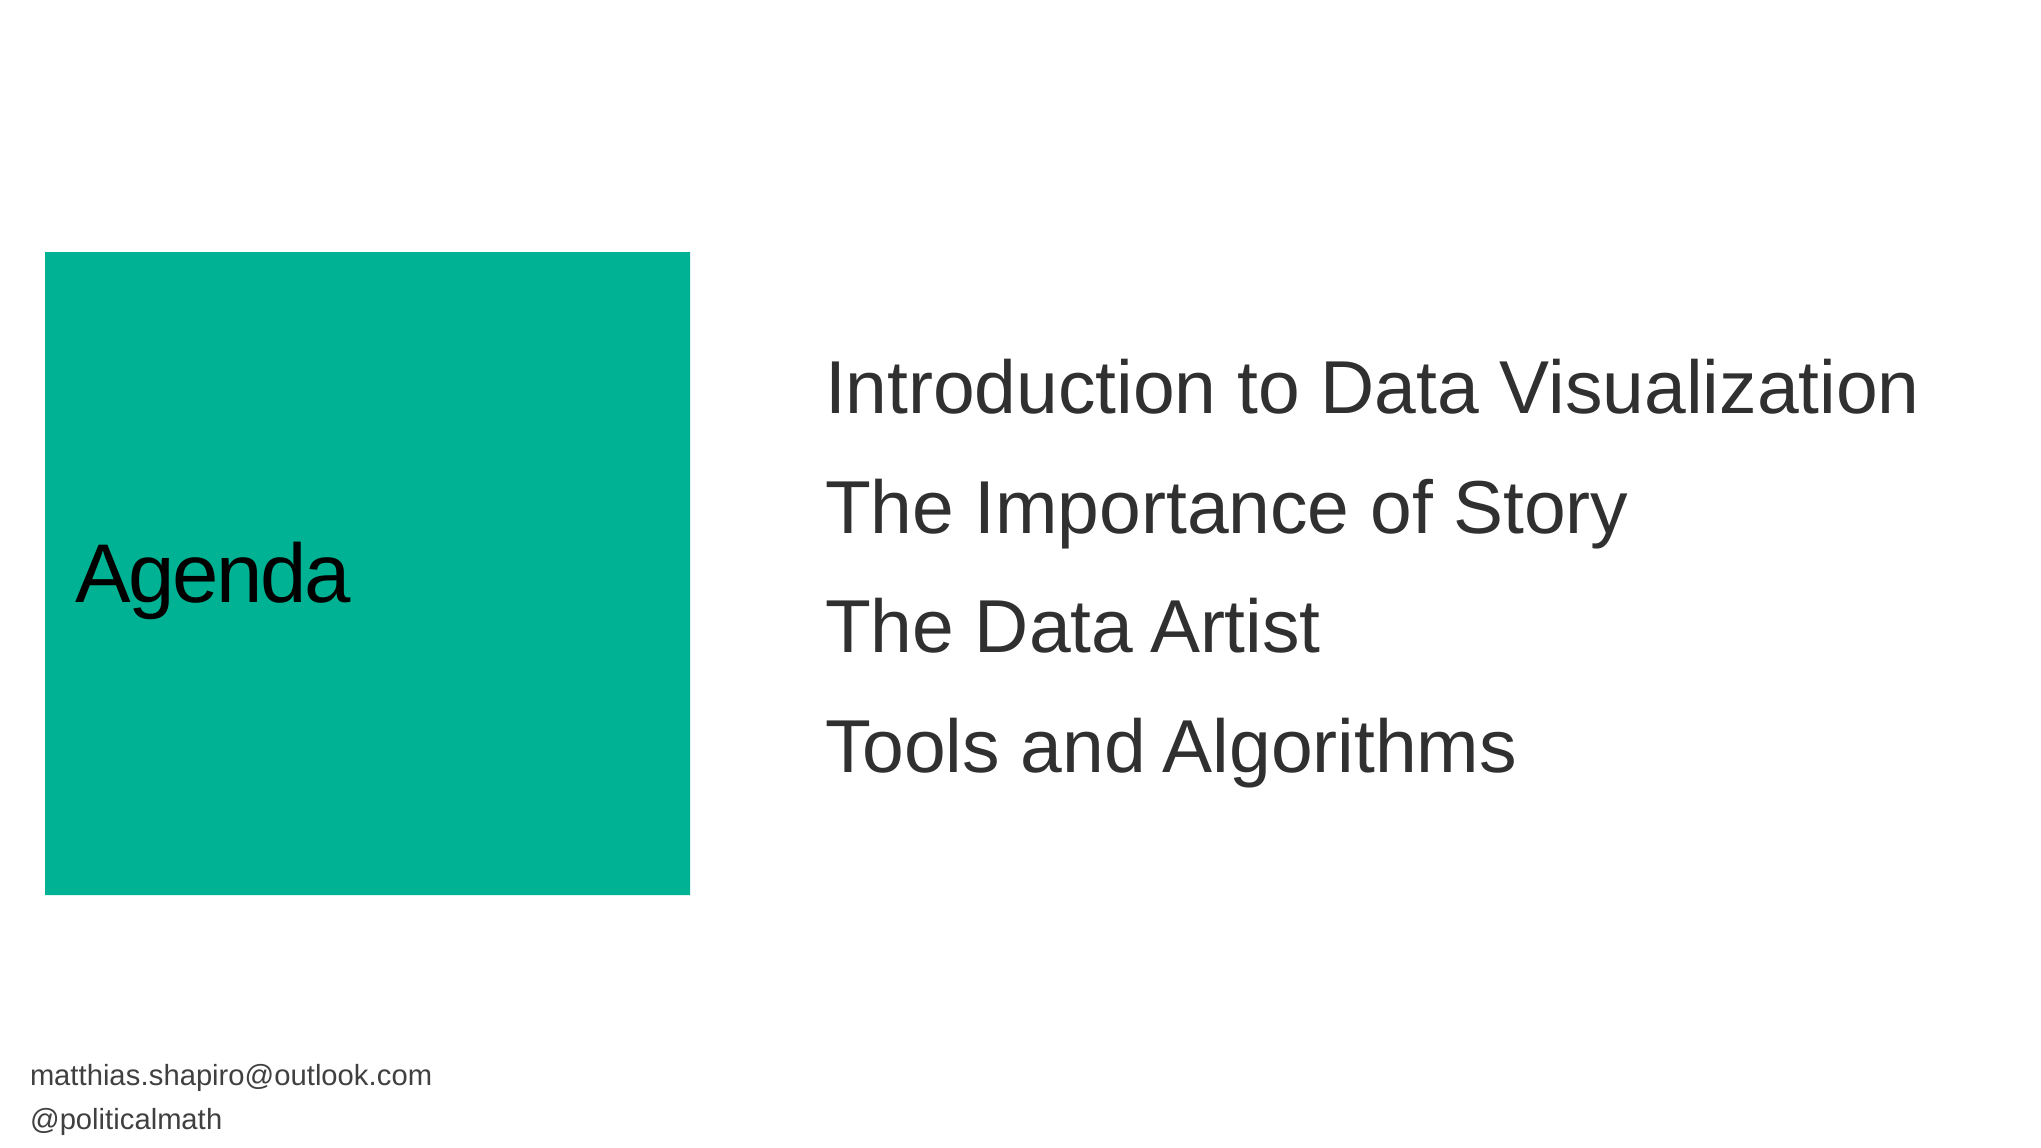

# Agenda
Introduction to Data Visualization
The Importance of Story
The Data Artist
Tools and Algorithms